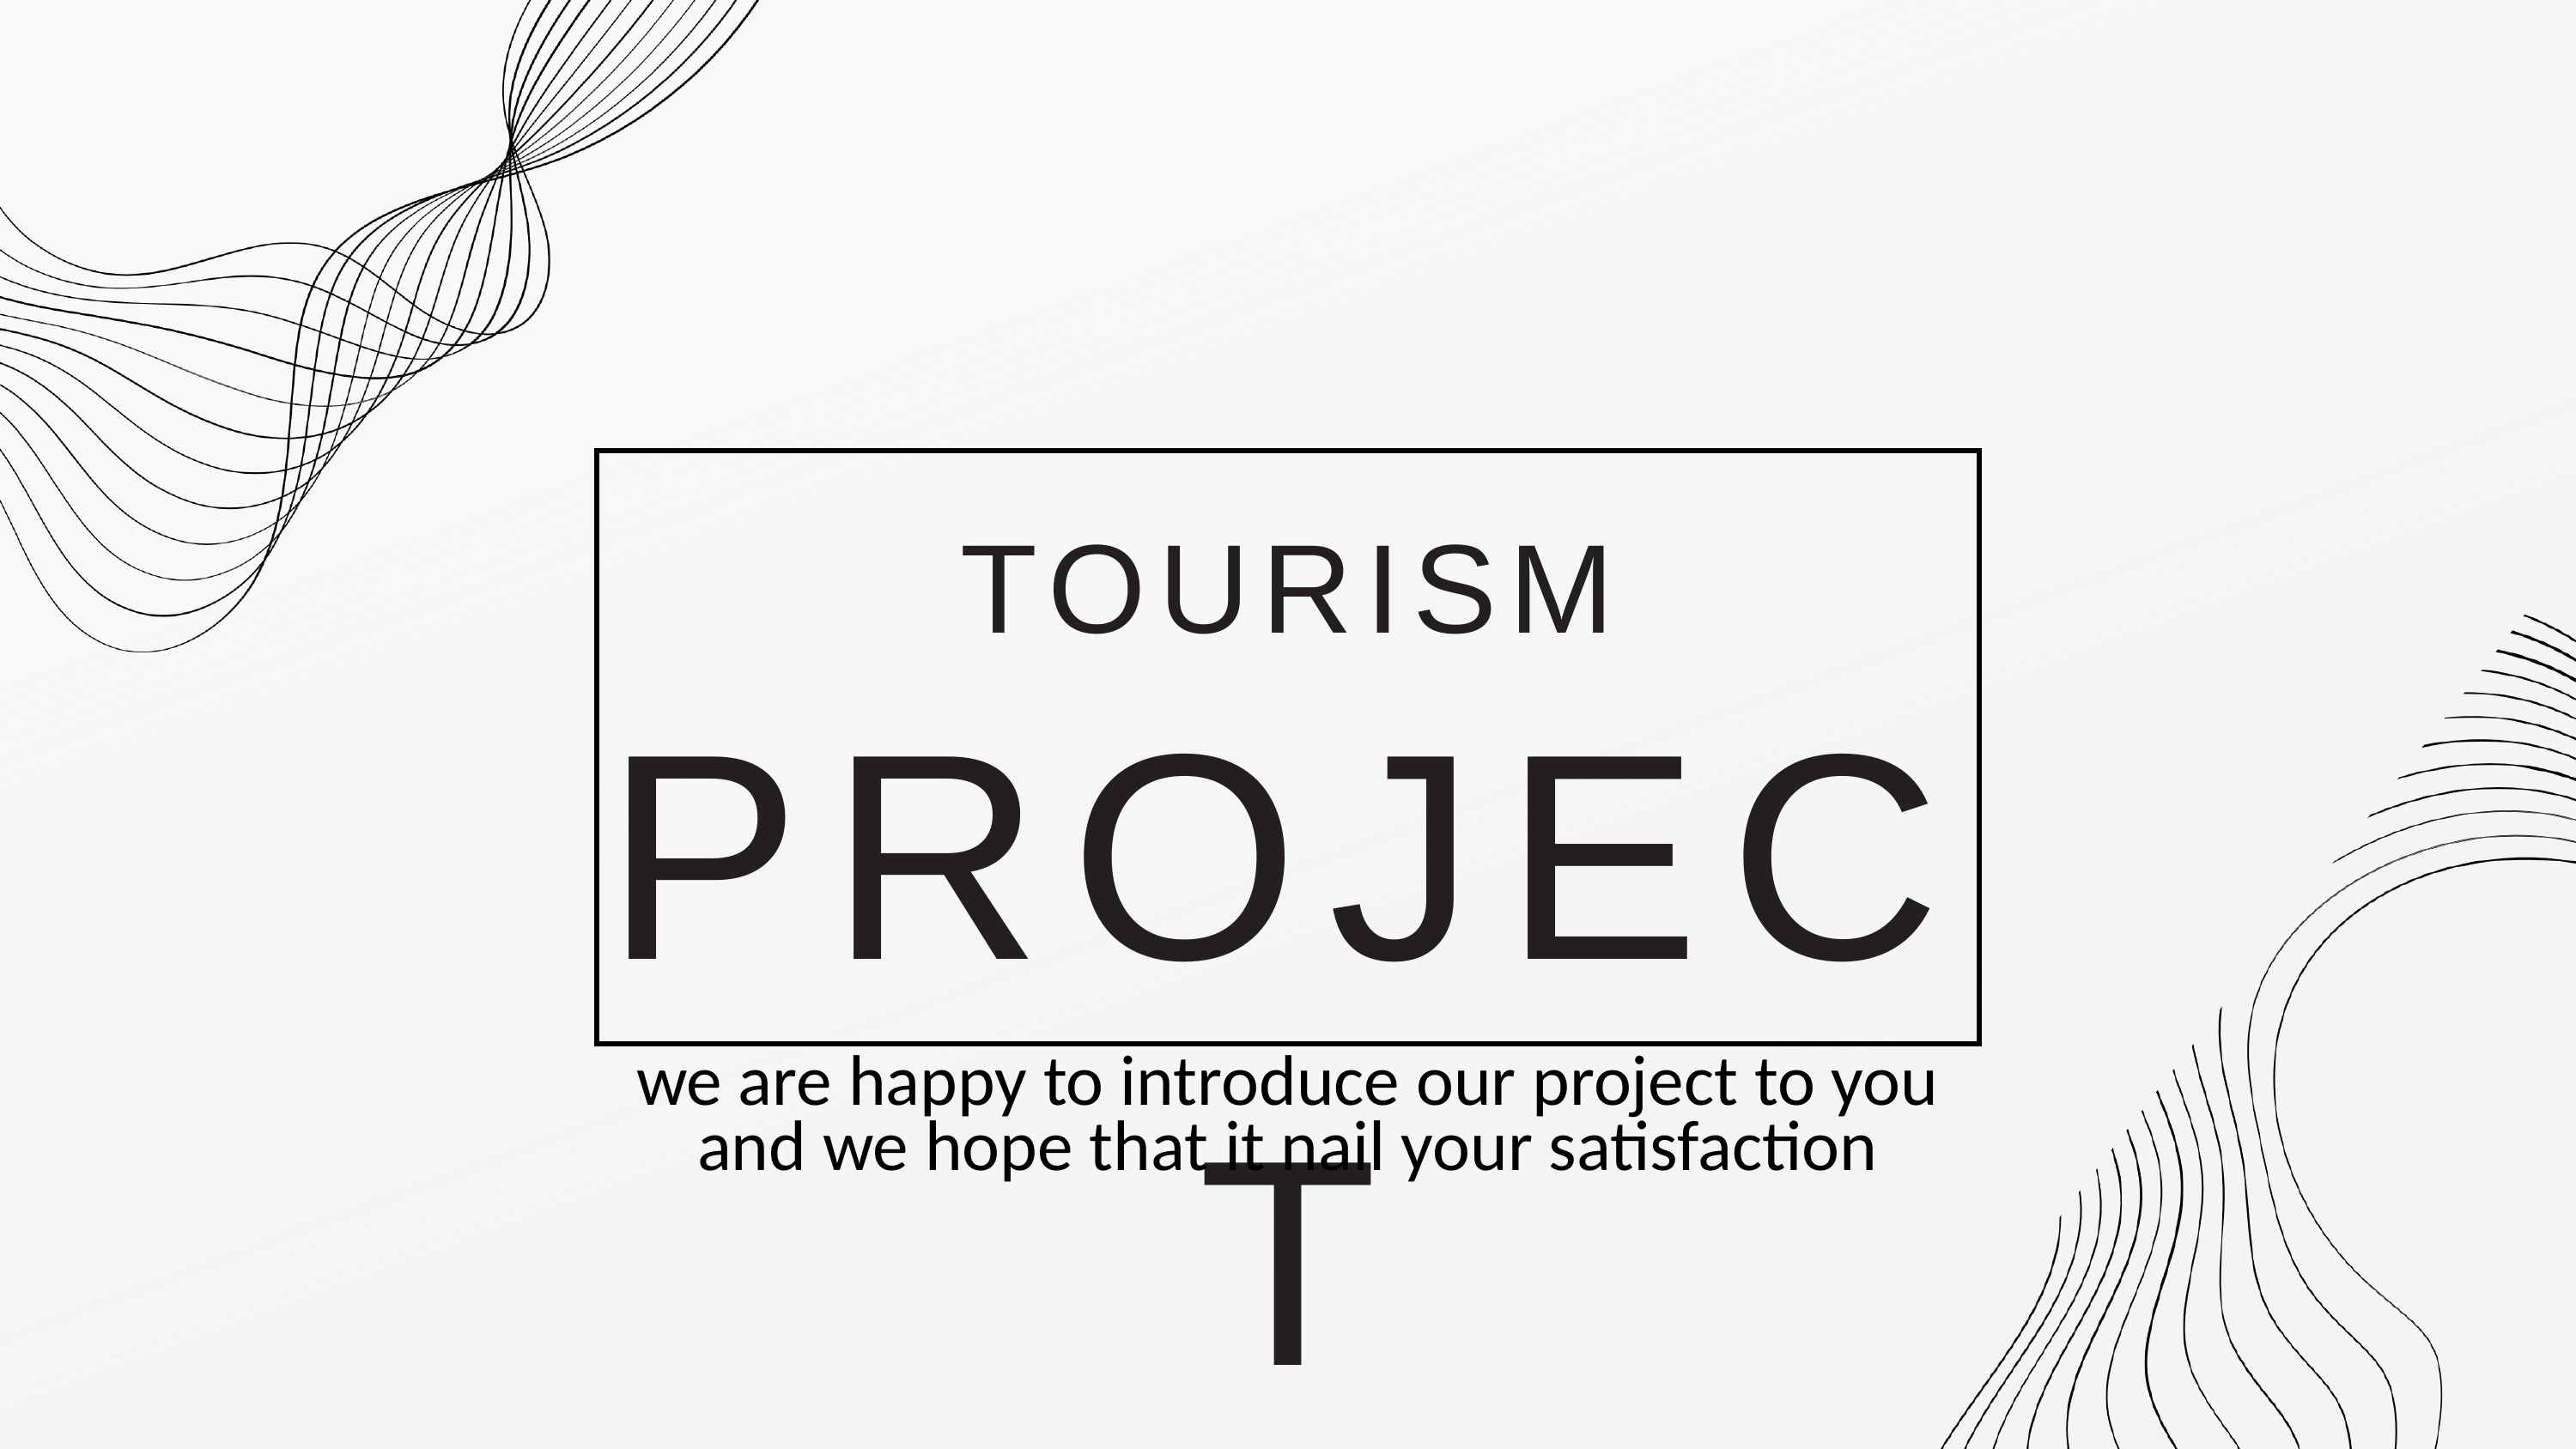

TOURISM
PROJECT

we are happy to introduce our project to you
and we hope that it nail your satisfaction